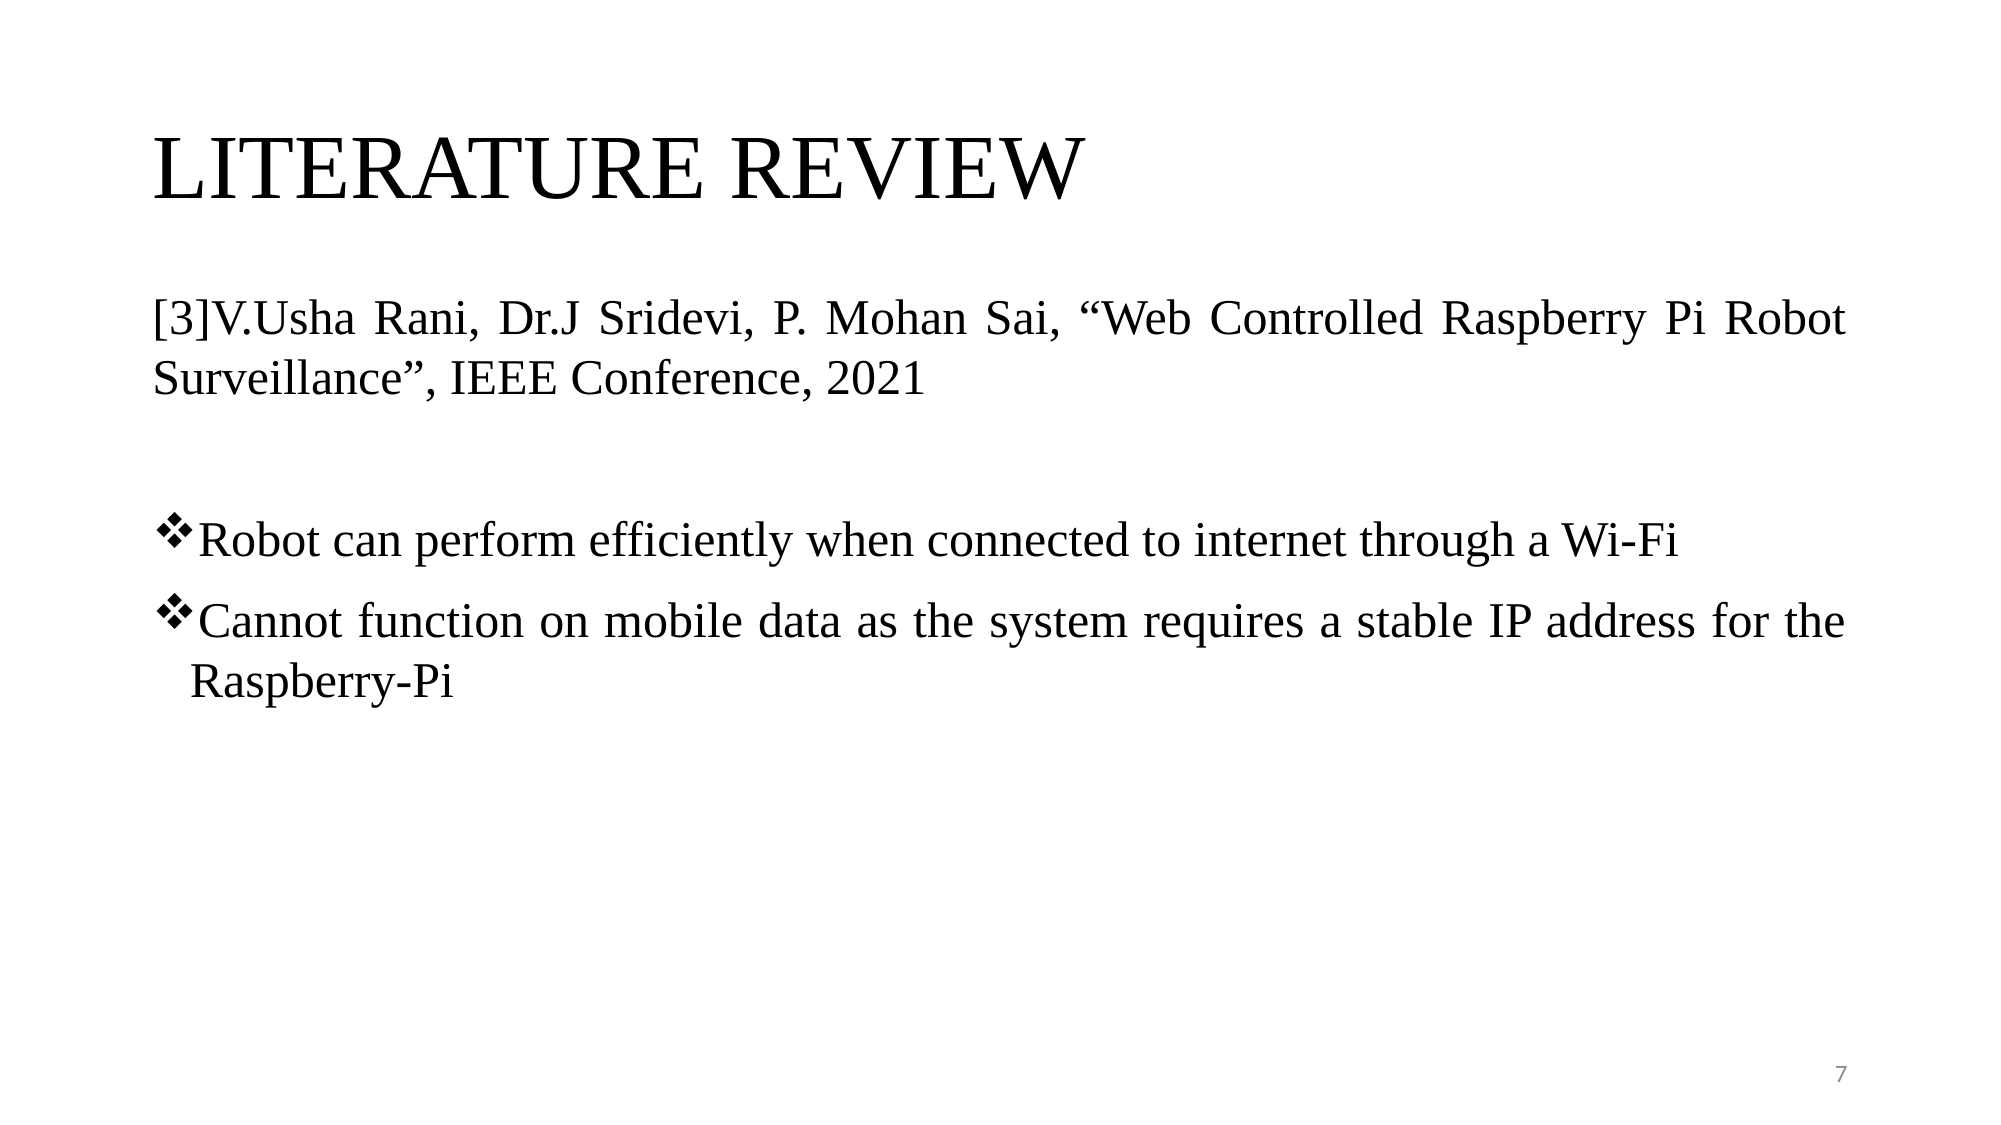

# LITERATURE REVIEW
[3]V.Usha Rani, Dr.J Sridevi, P. Mohan Sai, “Web Controlled Raspberry Pi Robot Surveillance”, IEEE Conference, 2021

Robot can perform efficiently when connected to internet through a Wi-Fi
Cannot function on mobile data as the system requires a stable IP address for the Raspberry-Pi

7